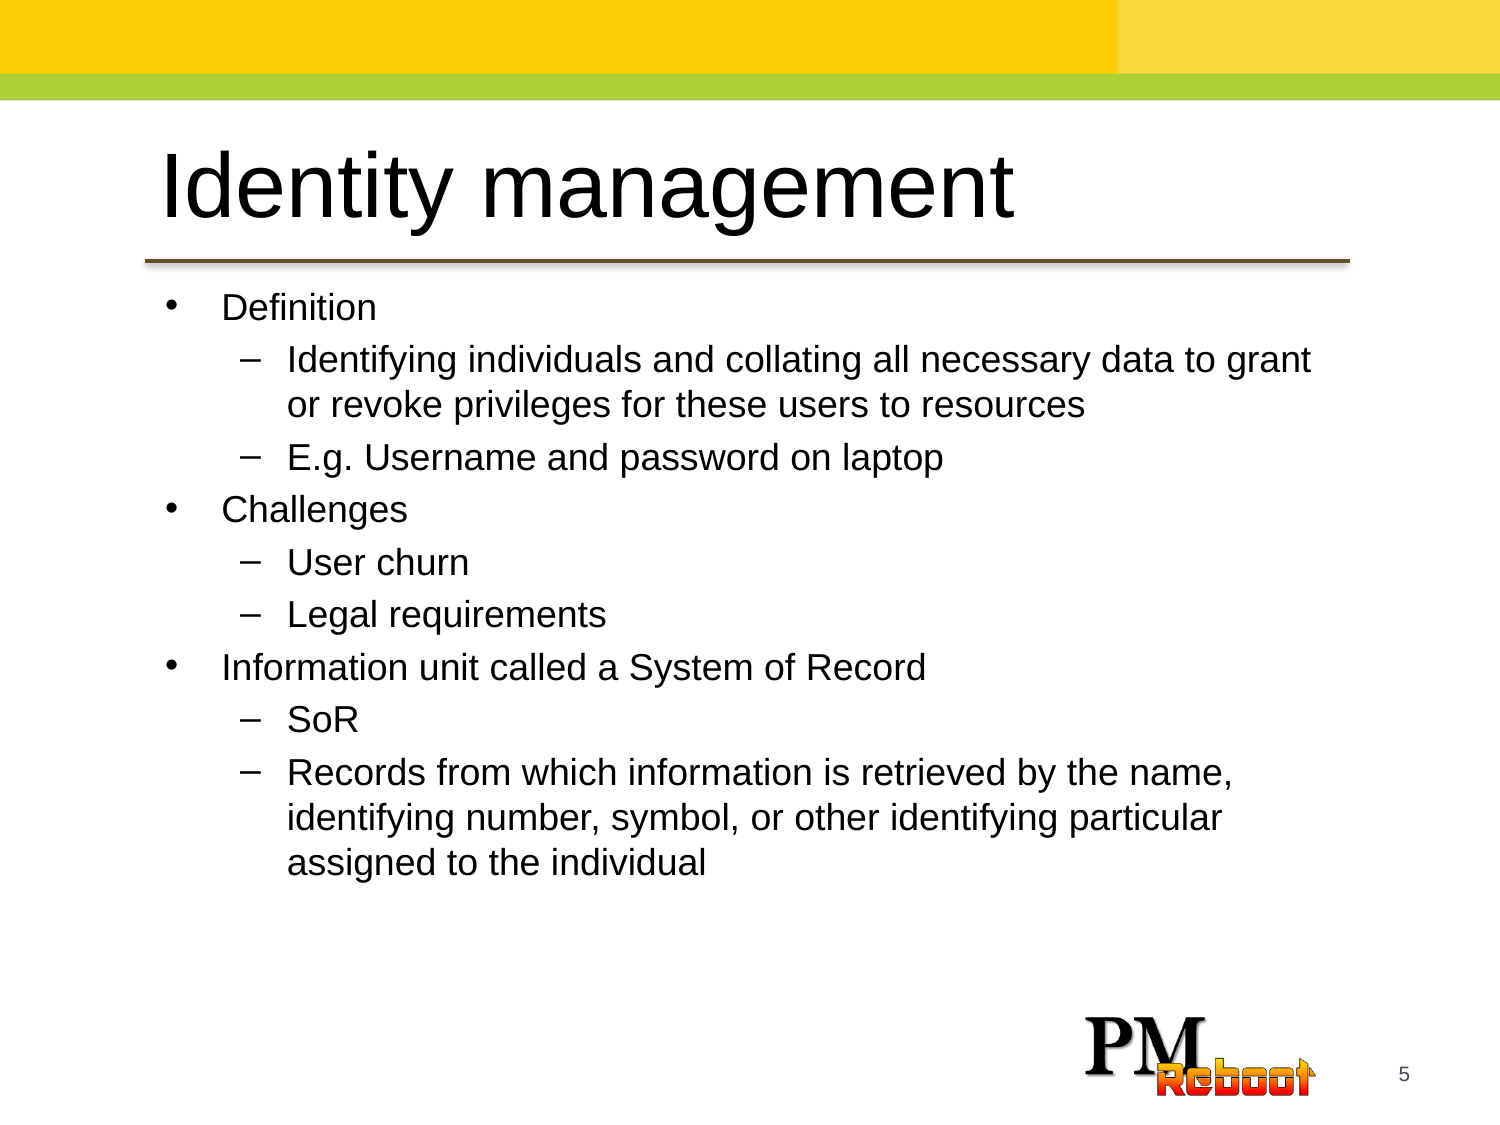

Identity management
Definition
Identifying individuals and collating all necessary data to grant or revoke privileges for these users to resources
E.g. Username and password on laptop
Challenges
User churn
Legal requirements
Information unit called a System of Record
SoR
Records from which information is retrieved by the name, identifying number, symbol, or other identifying particular assigned to the individual
5